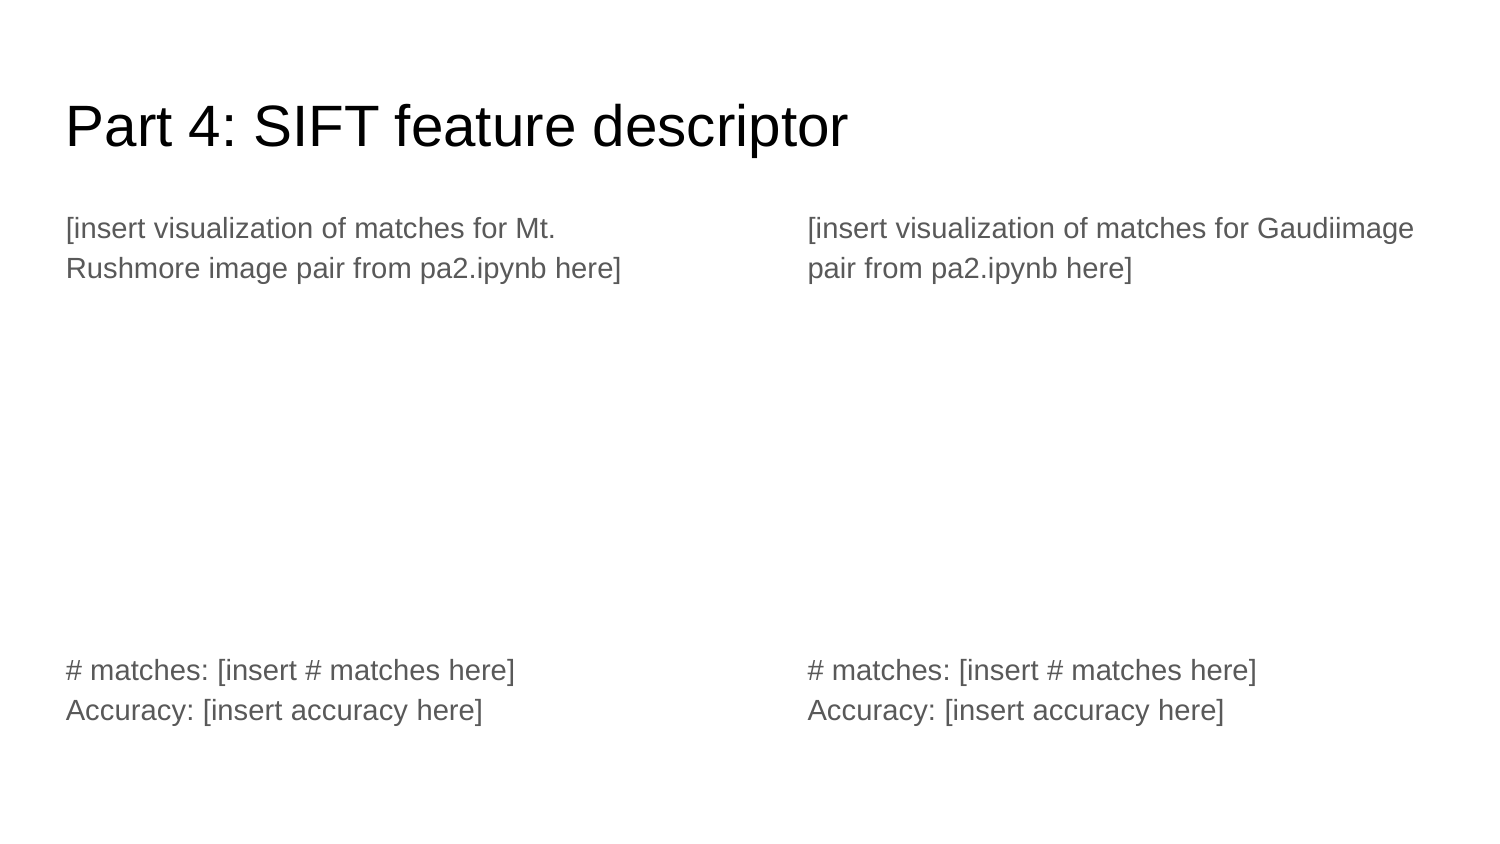

Part 4: SIFT feature descriptor
[insert visualization of matches for Mt. Rushmore image pair from pa2.ipynb here]

# matches: [insert # matches here]
Accuracy: [insert accuracy here]

[insert visualization of matches for Gaudiimage pair from pa2.ipynb here]

# matches: [insert # matches here]
Accuracy: [insert accuracy here]